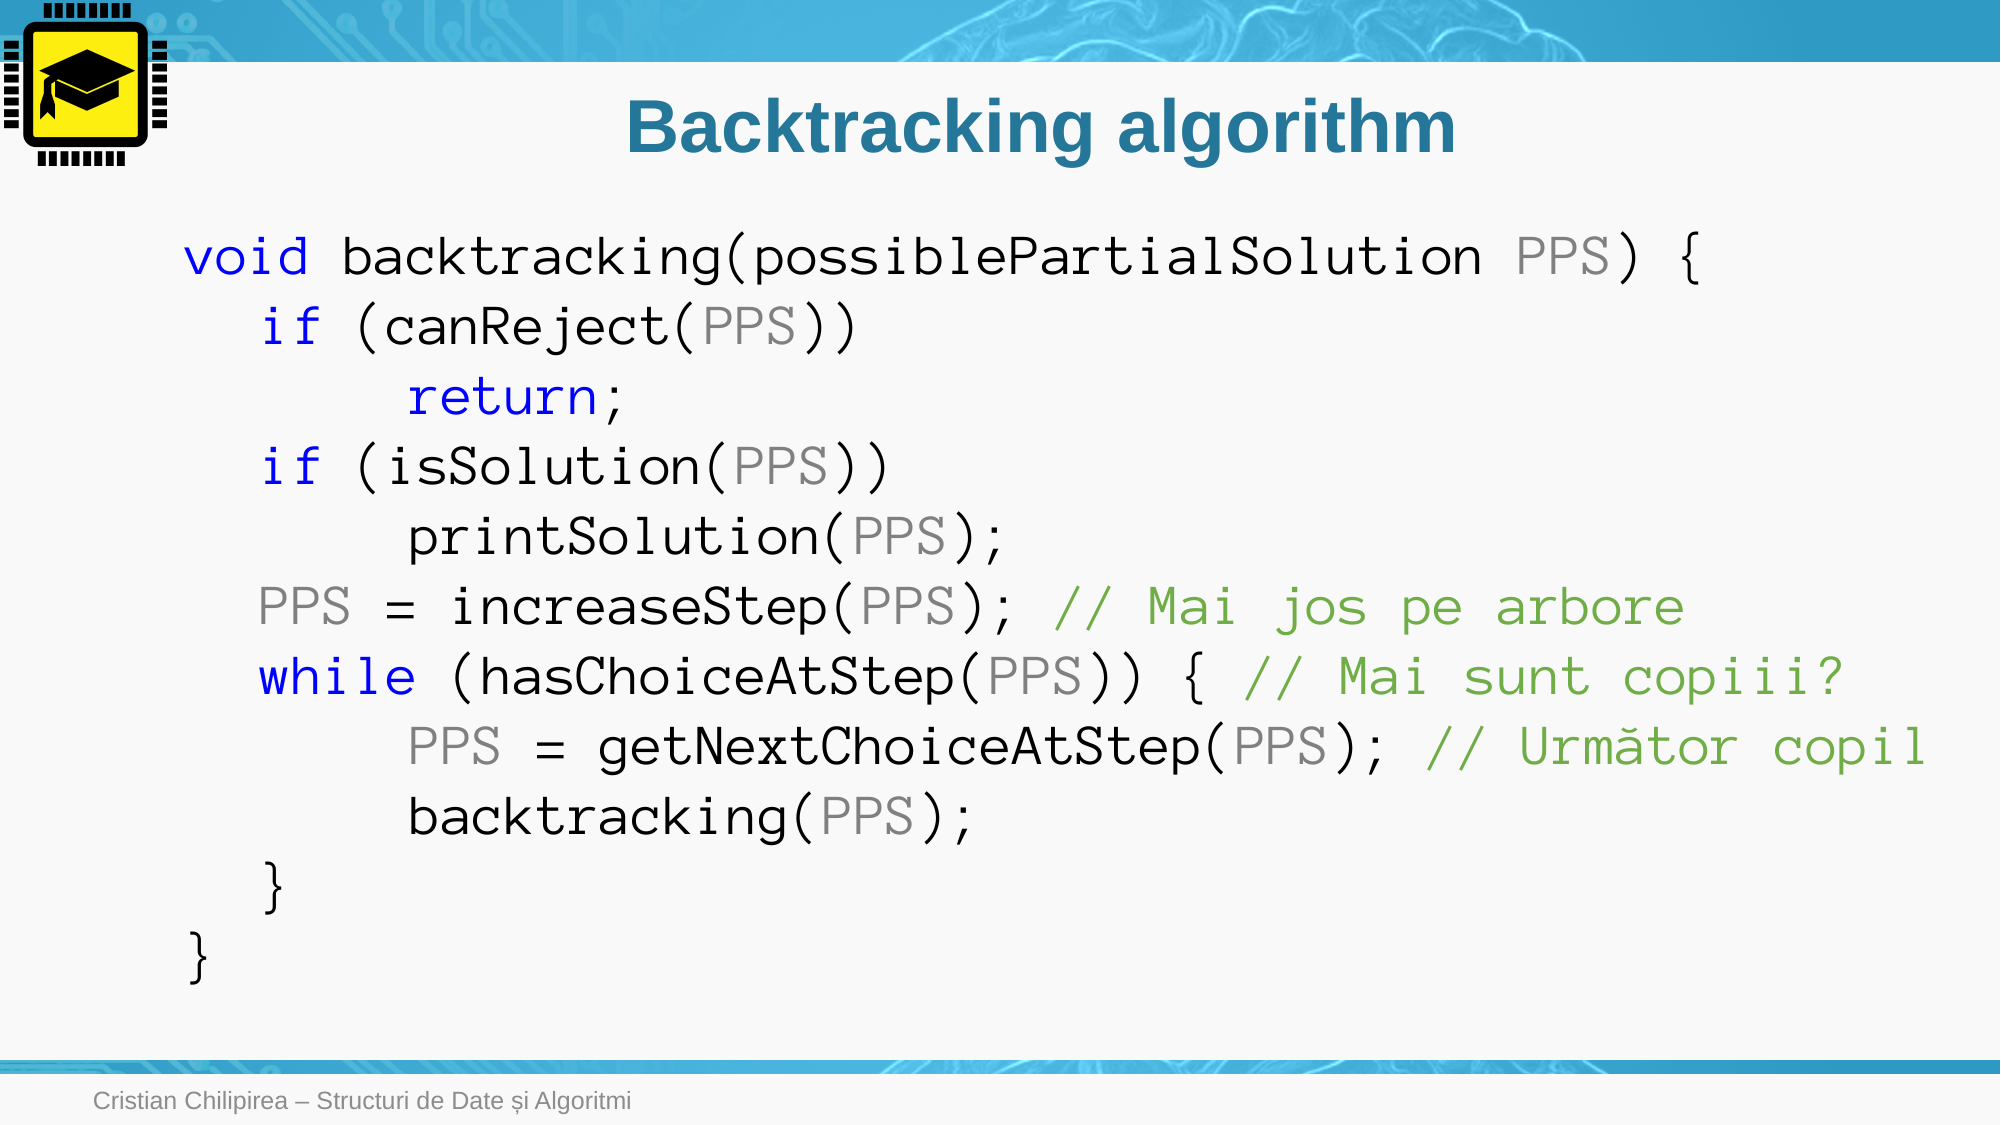

# Backtracking algorithm
void backtracking(possiblePartialSolution PPS) {
if (canReject(PPS))
	return;
if (isSolution(PPS))
	printSolution(PPS);
PPS = increaseStep(PPS); // Mai jos pe arbore
while (hasChoiceAtStep(PPS)) { // Mai sunt copiii?
	PPS = getNextChoiceAtStep(PPS); // Următor copil
	backtracking(PPS);
}
}
Cristian Chilipirea – Structuri de Date și Algoritmi